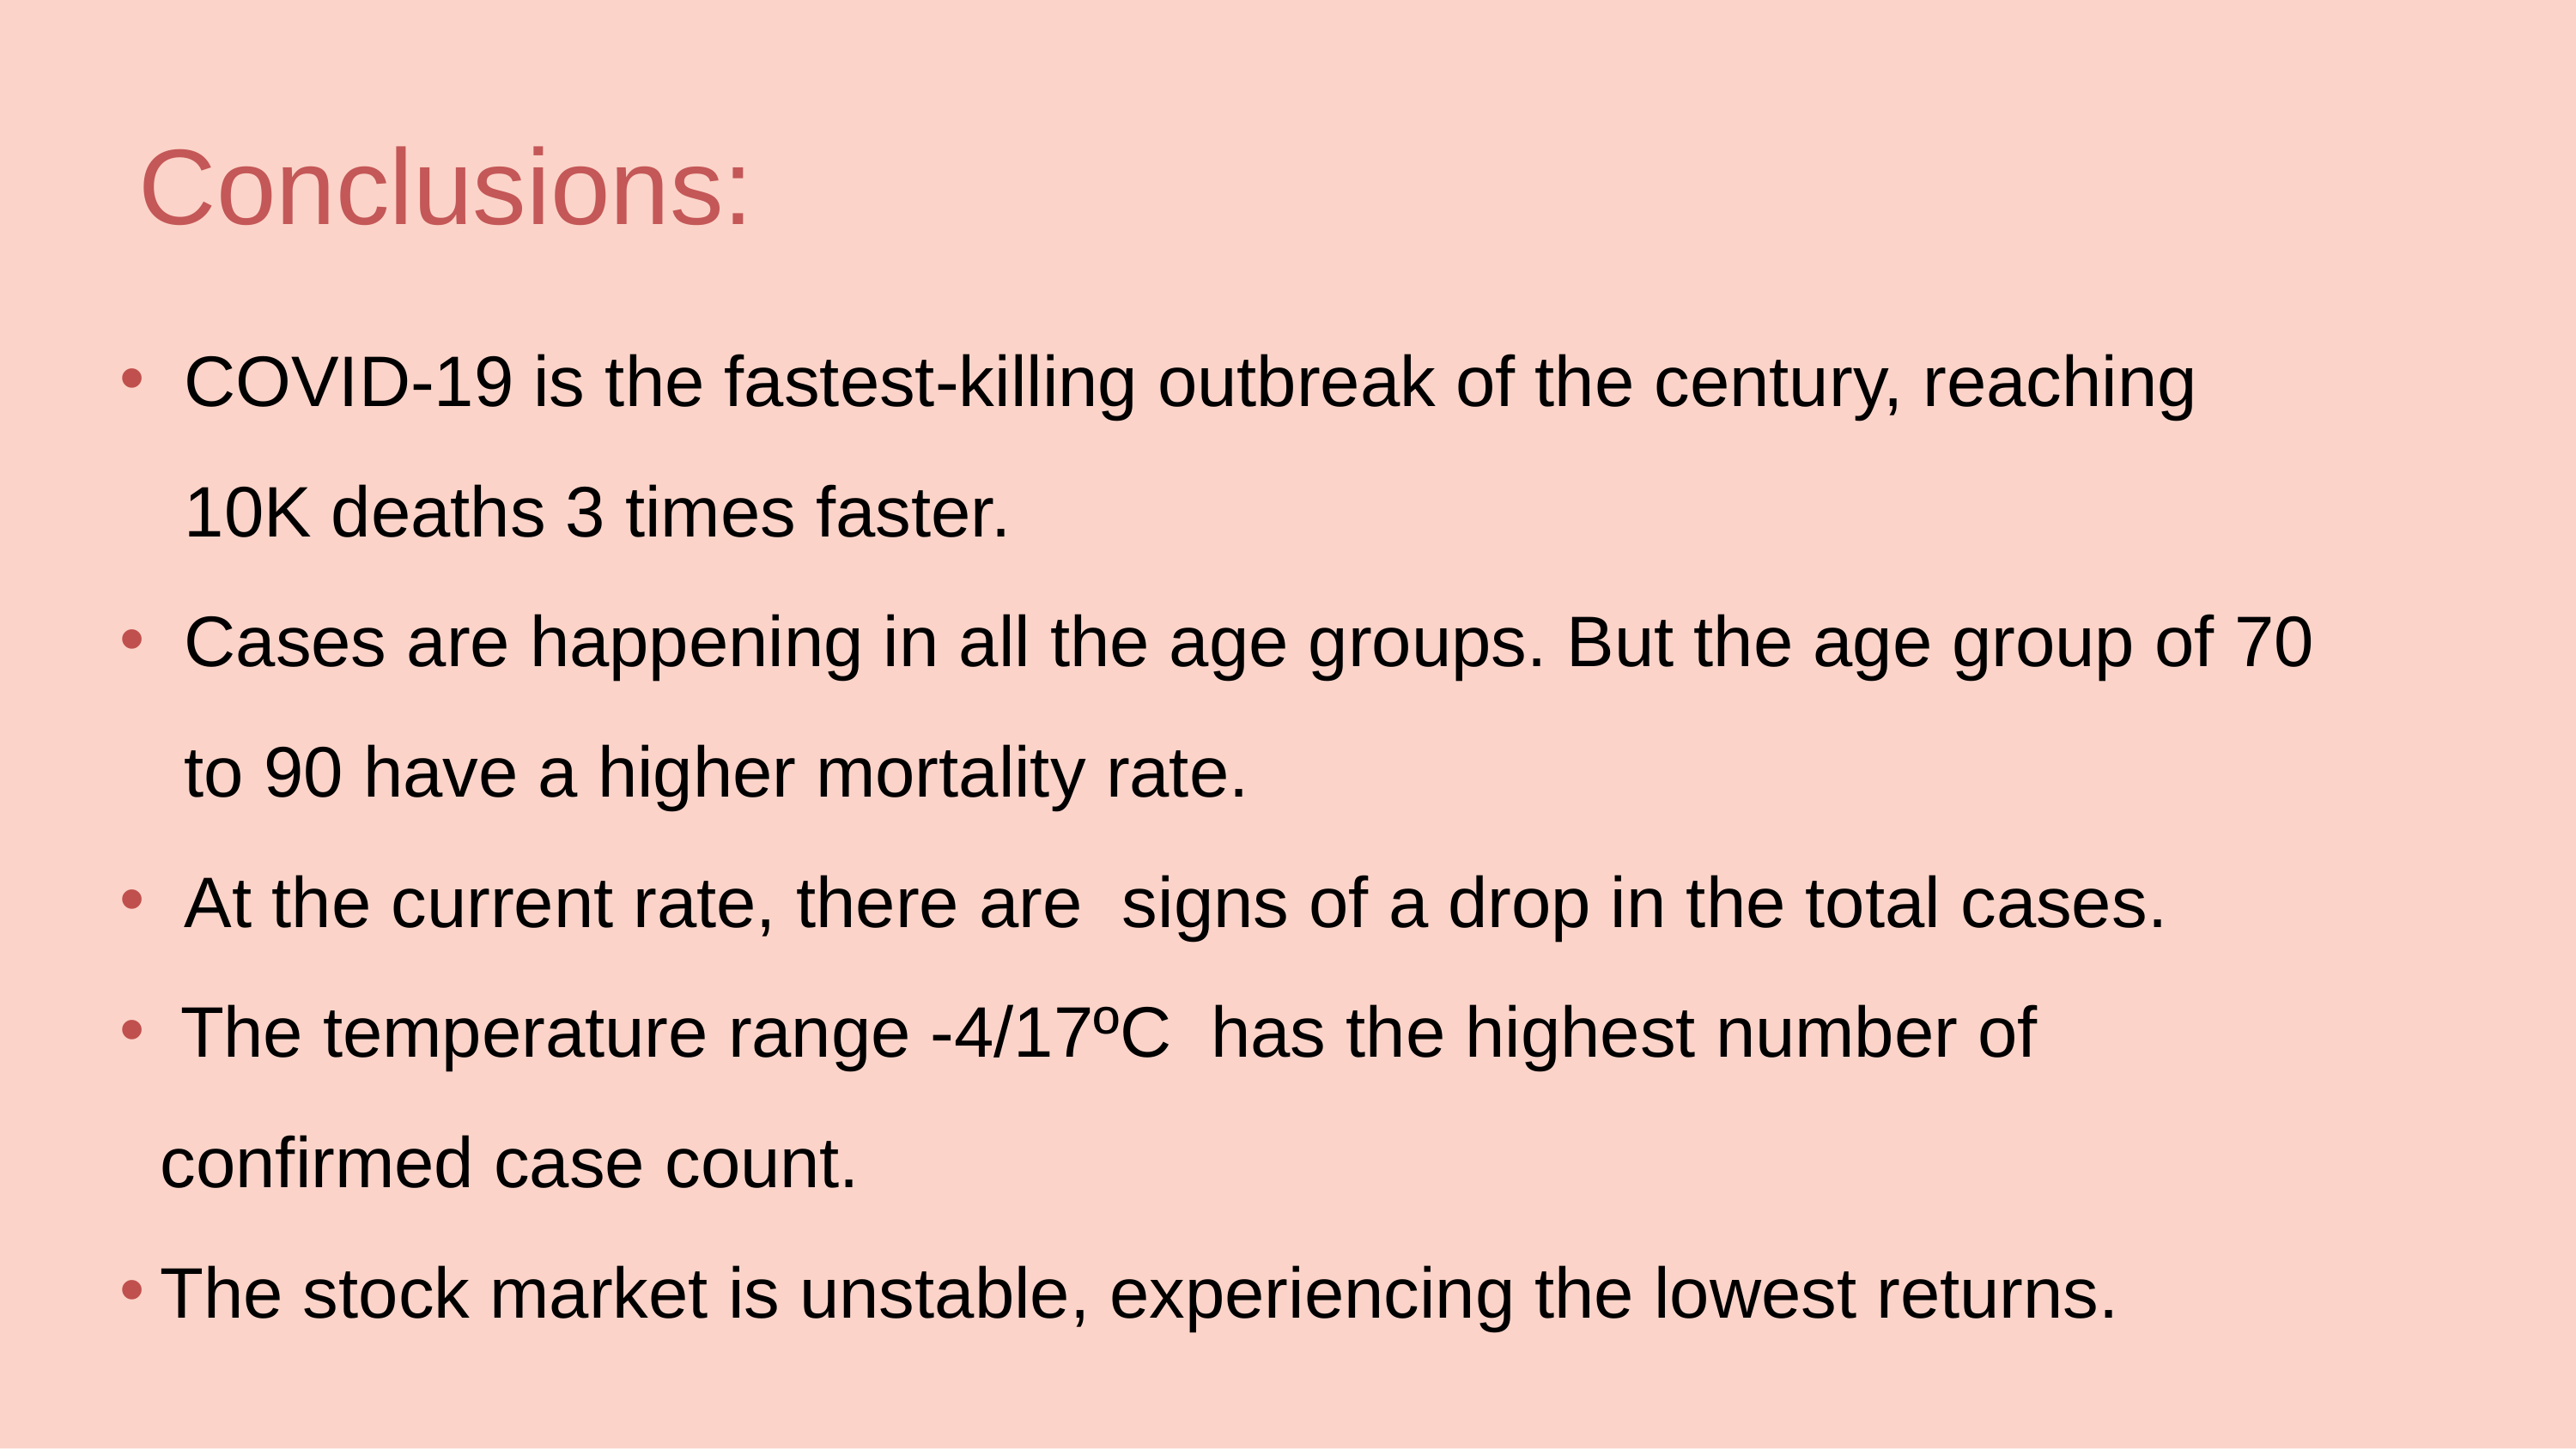

Conclusions:
COVID-19 is the fastest-killing outbreak of the century, reaching  10K deaths 3 times faster.
Cases are happening in all the age groups. But the age group of 70 to 90 have a higher mortality rate.
At the current rate, there are  signs of a drop in the total cases.
 The temperature range -4/17ºC  has the highest number of confirmed case count.
The stock market is unstable, experiencing the lowest returns.